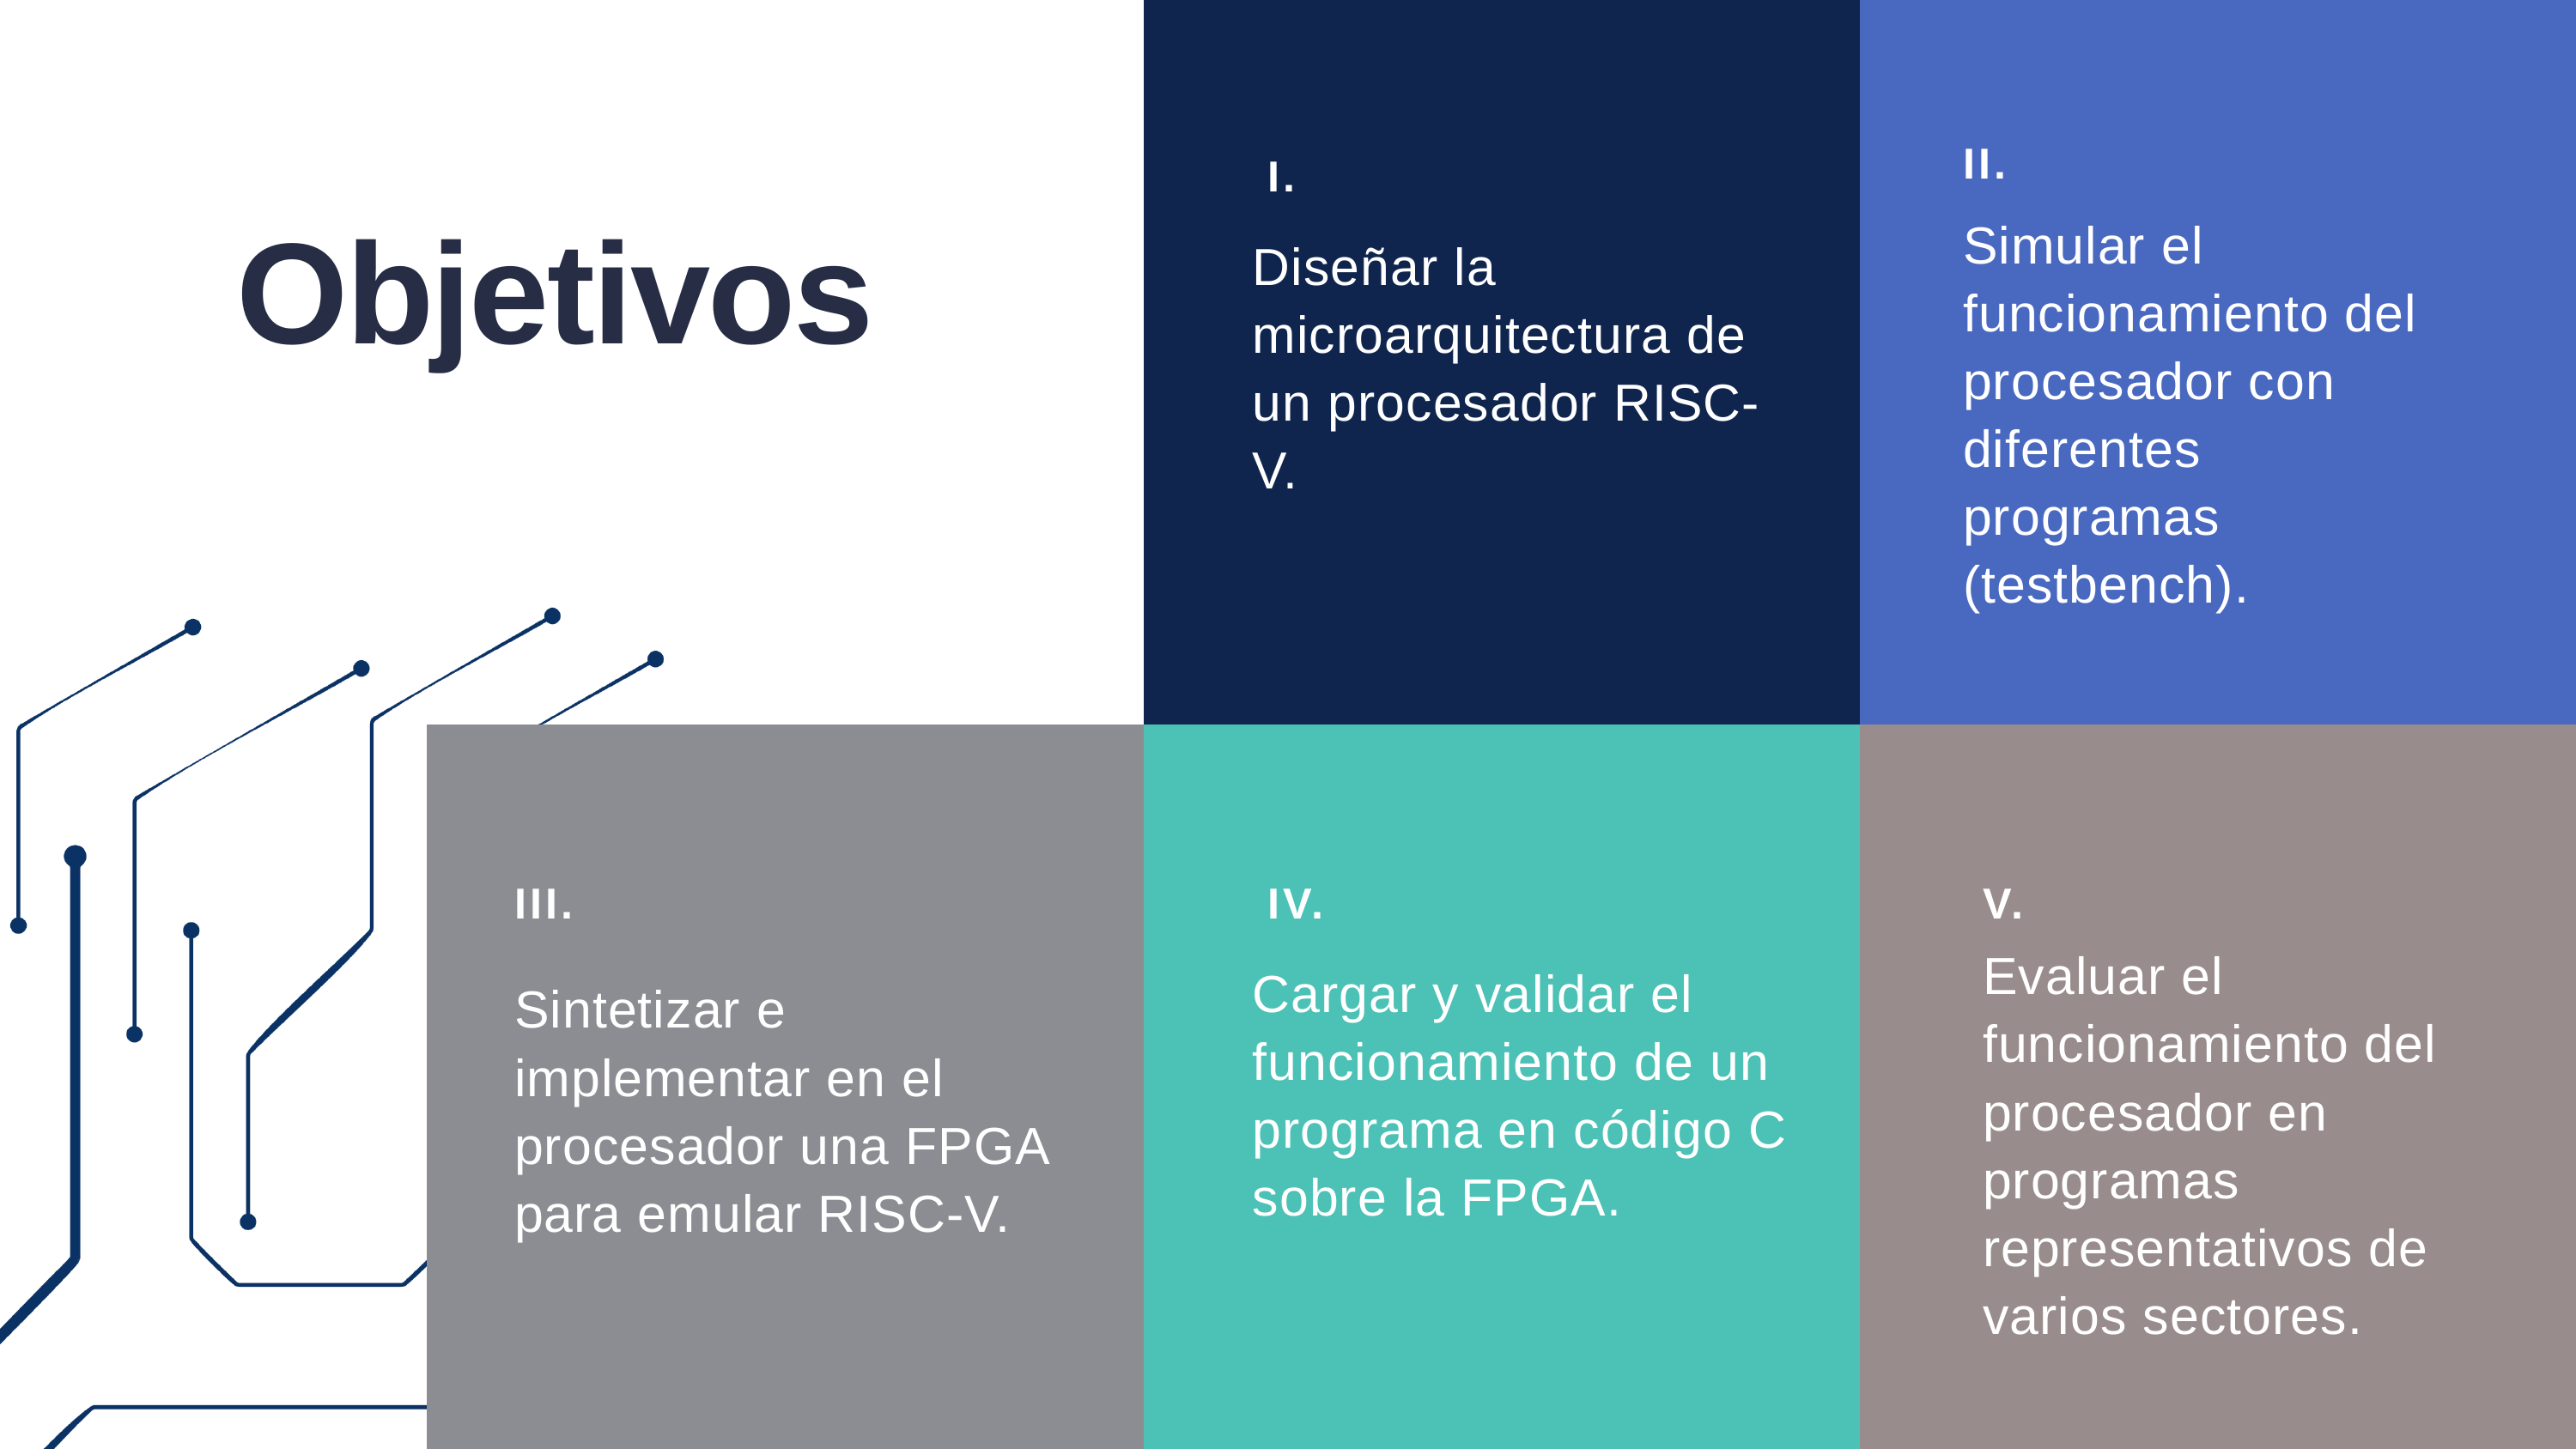

II.
I.
Simular el funcionamiento del procesador con diferentes programas (testbench).
Diseñar la microarquitectura de un procesador RISC-V.
Objetivos

III.
IV.
V.
Evaluar el funcionamiento del procesador en programas representativos de varios sectores.
Cargar y validar el funcionamiento de un programa en código C sobre la FPGA.
Sintetizar e implementar en el procesador una FPGA para emular RISC-V.